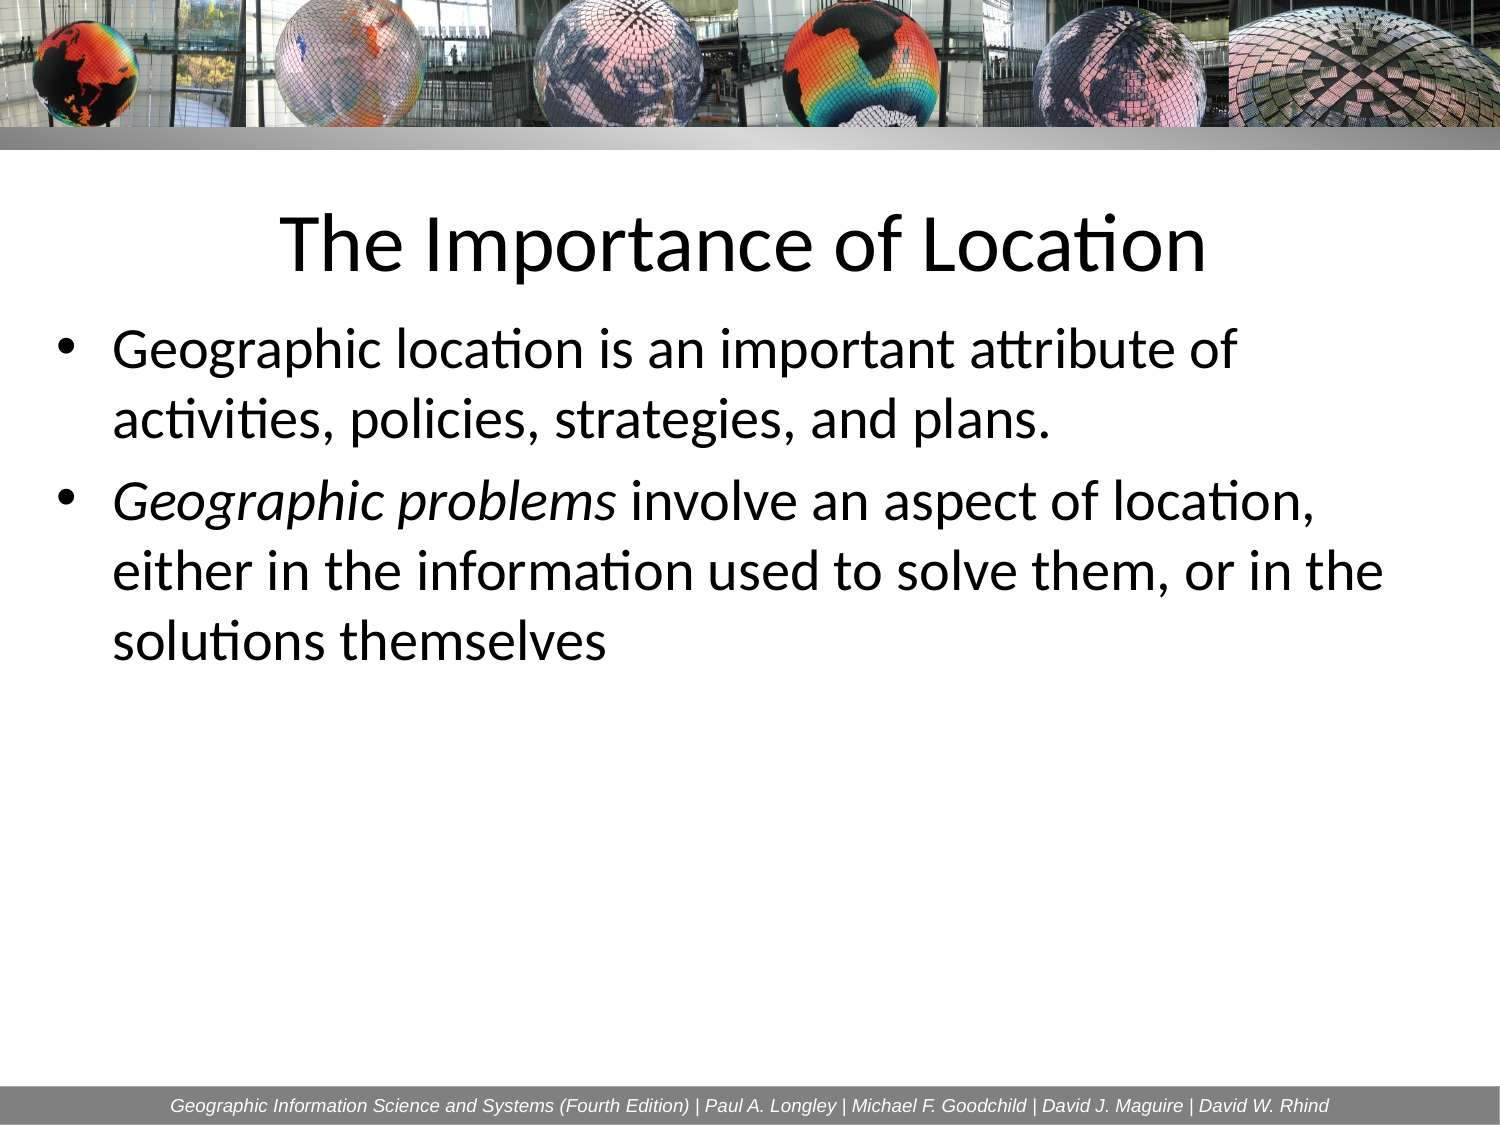

# The Importance of Location
Geographic location is an important attribute of activities, policies, strategies, and plans.
Geographic problems involve an aspect of location, either in the information used to solve them, or in the solutions themselves